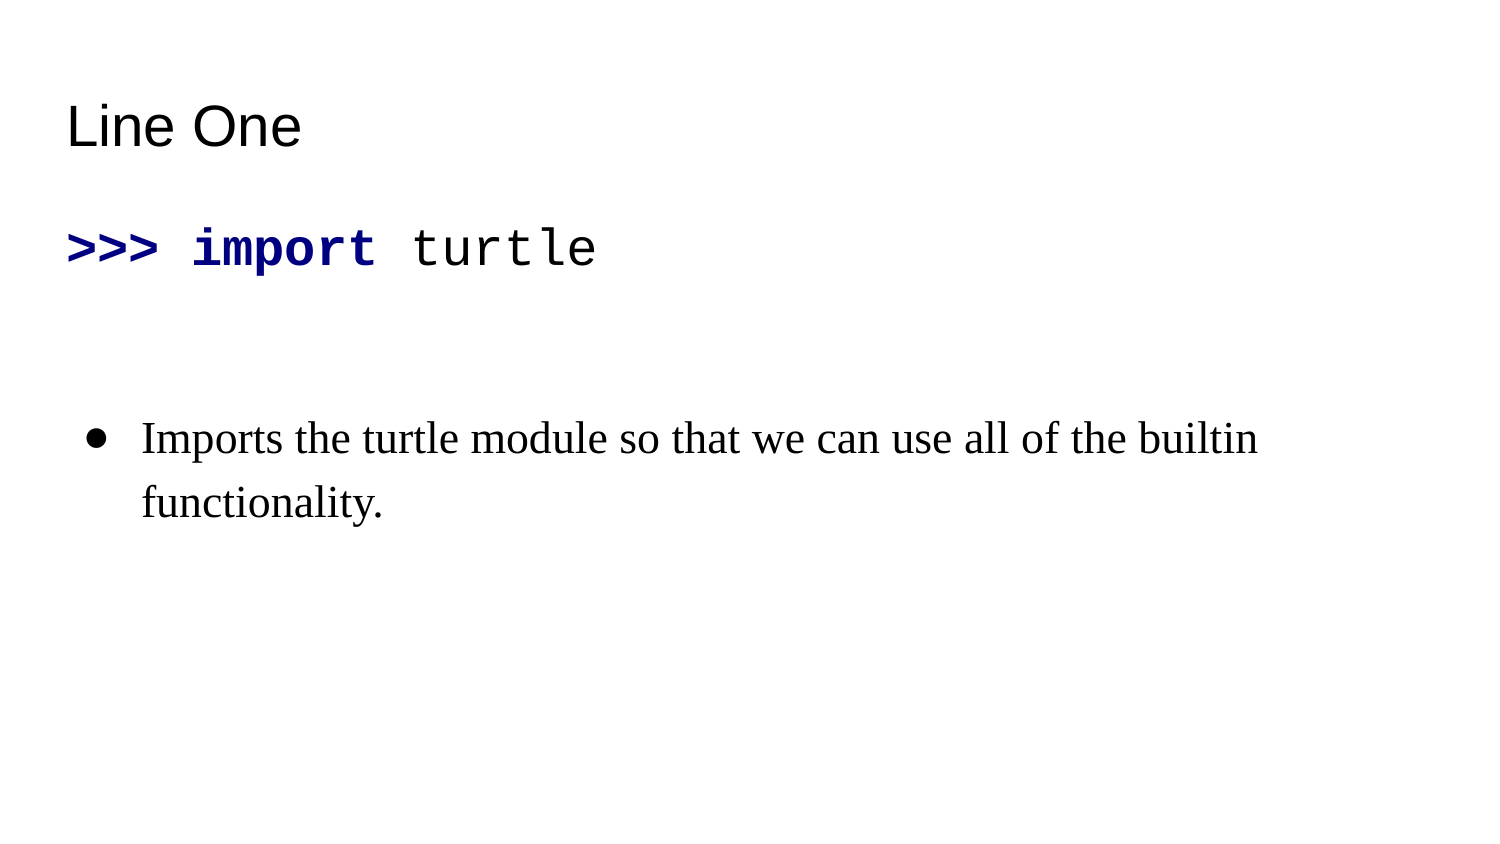

# Line One
>>> import turtle

Imports the turtle module so that we can use all of the builtin functionality.